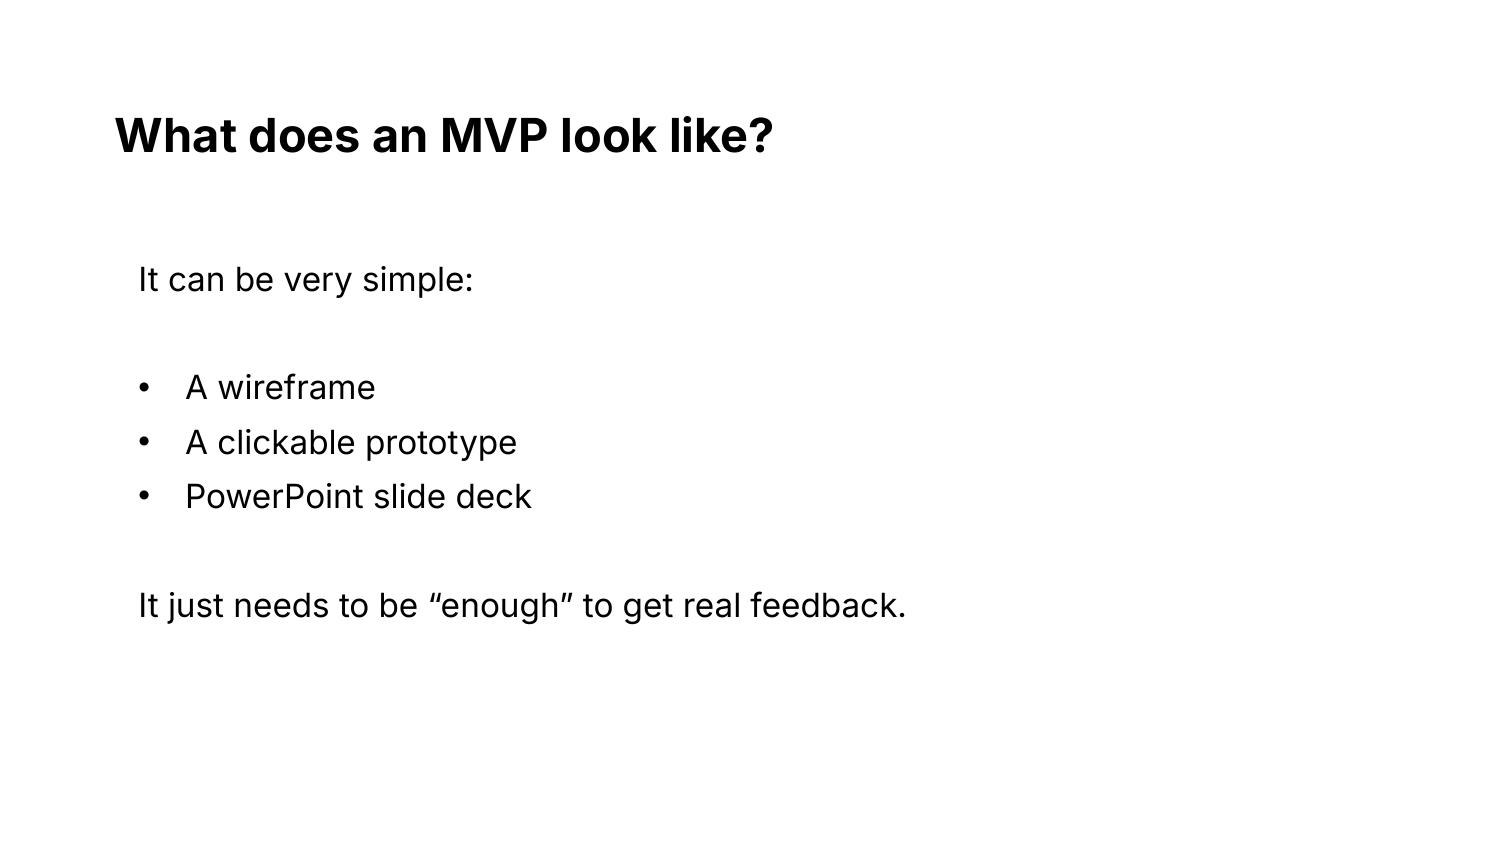

What does an MVP look like?
It can be very simple:

A wireframe
A clickable prototype
PowerPoint slide deck

It just needs to be “enough” to get real feedback.